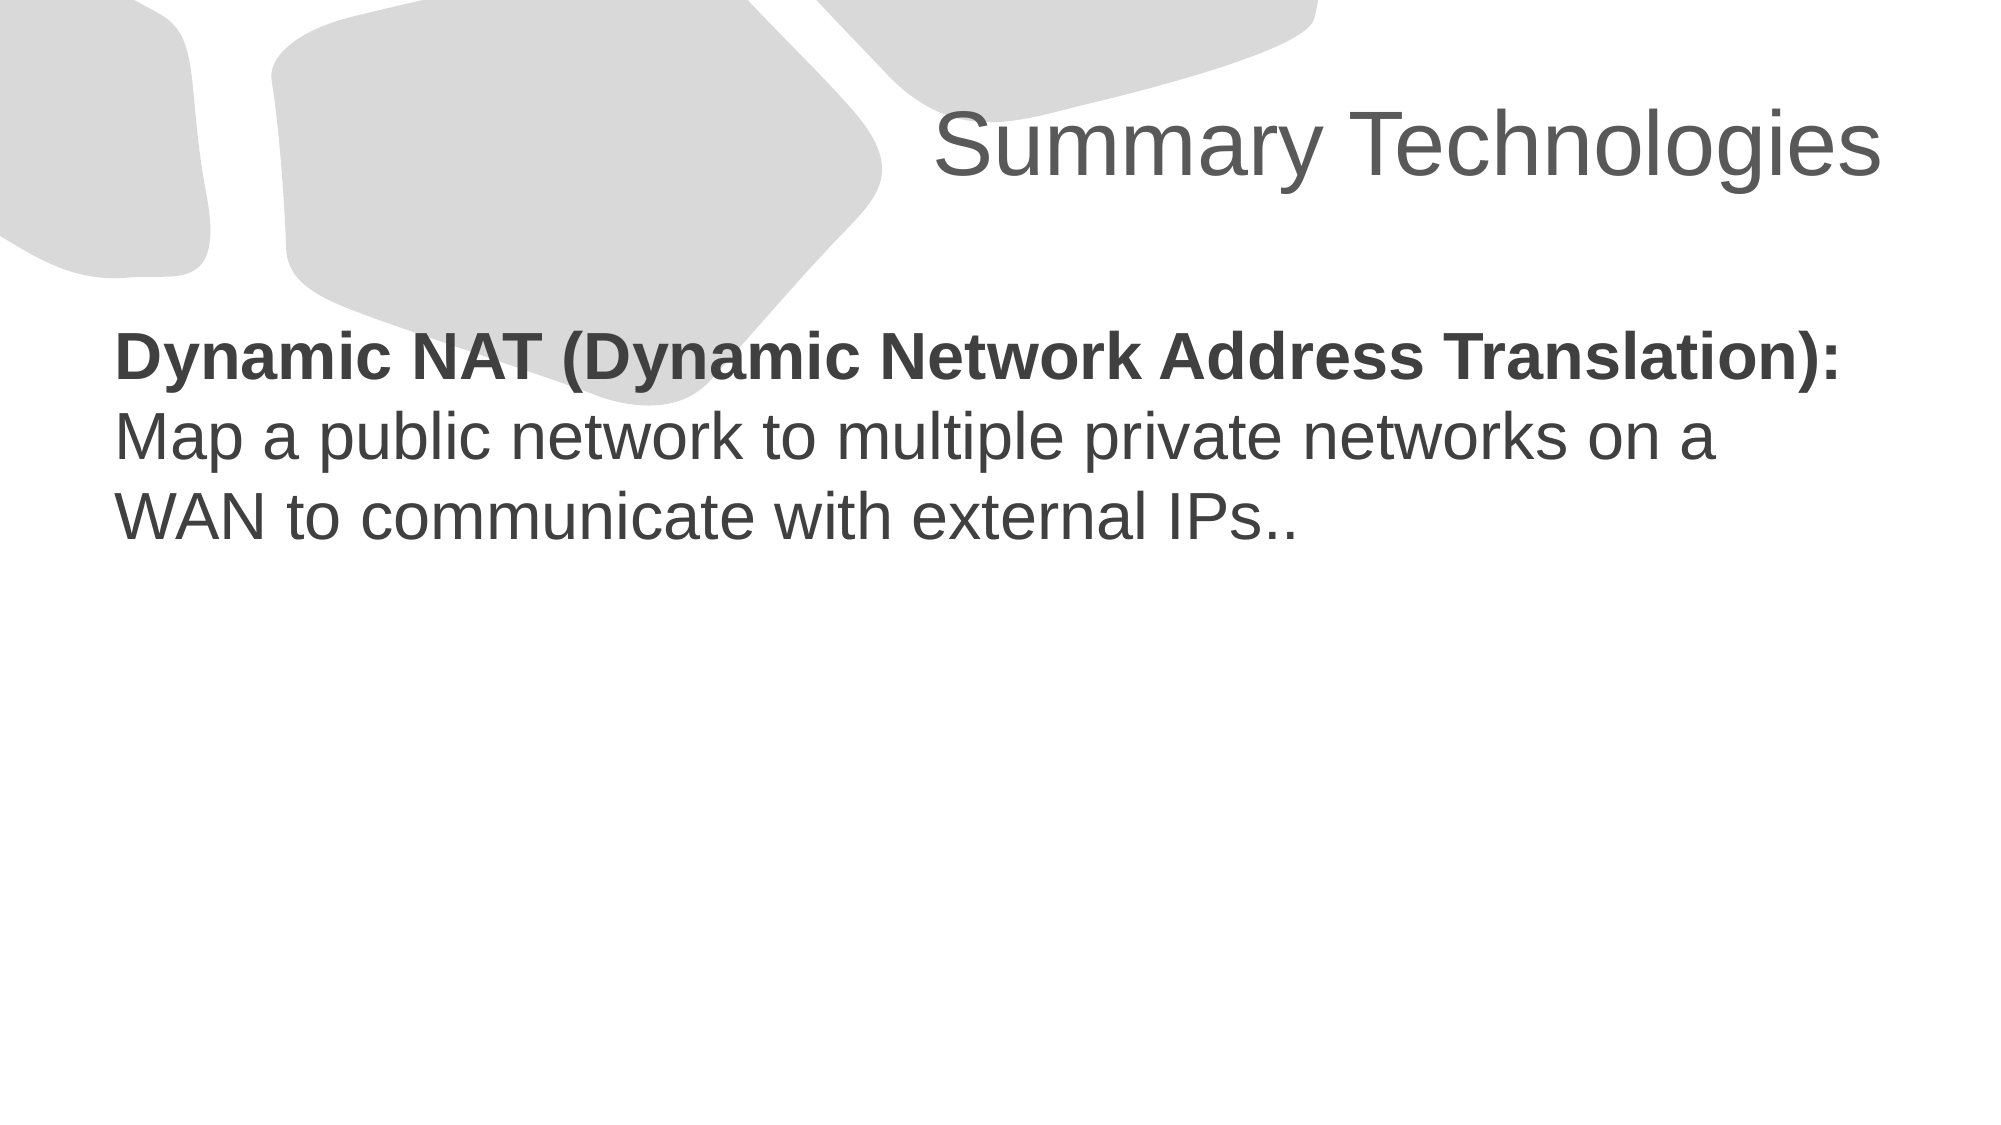

# Summary Technologies
Dynamic NAT (Dynamic Network Address Translation):
Map a public network to multiple private networks on a WAN to communicate with external IPs..